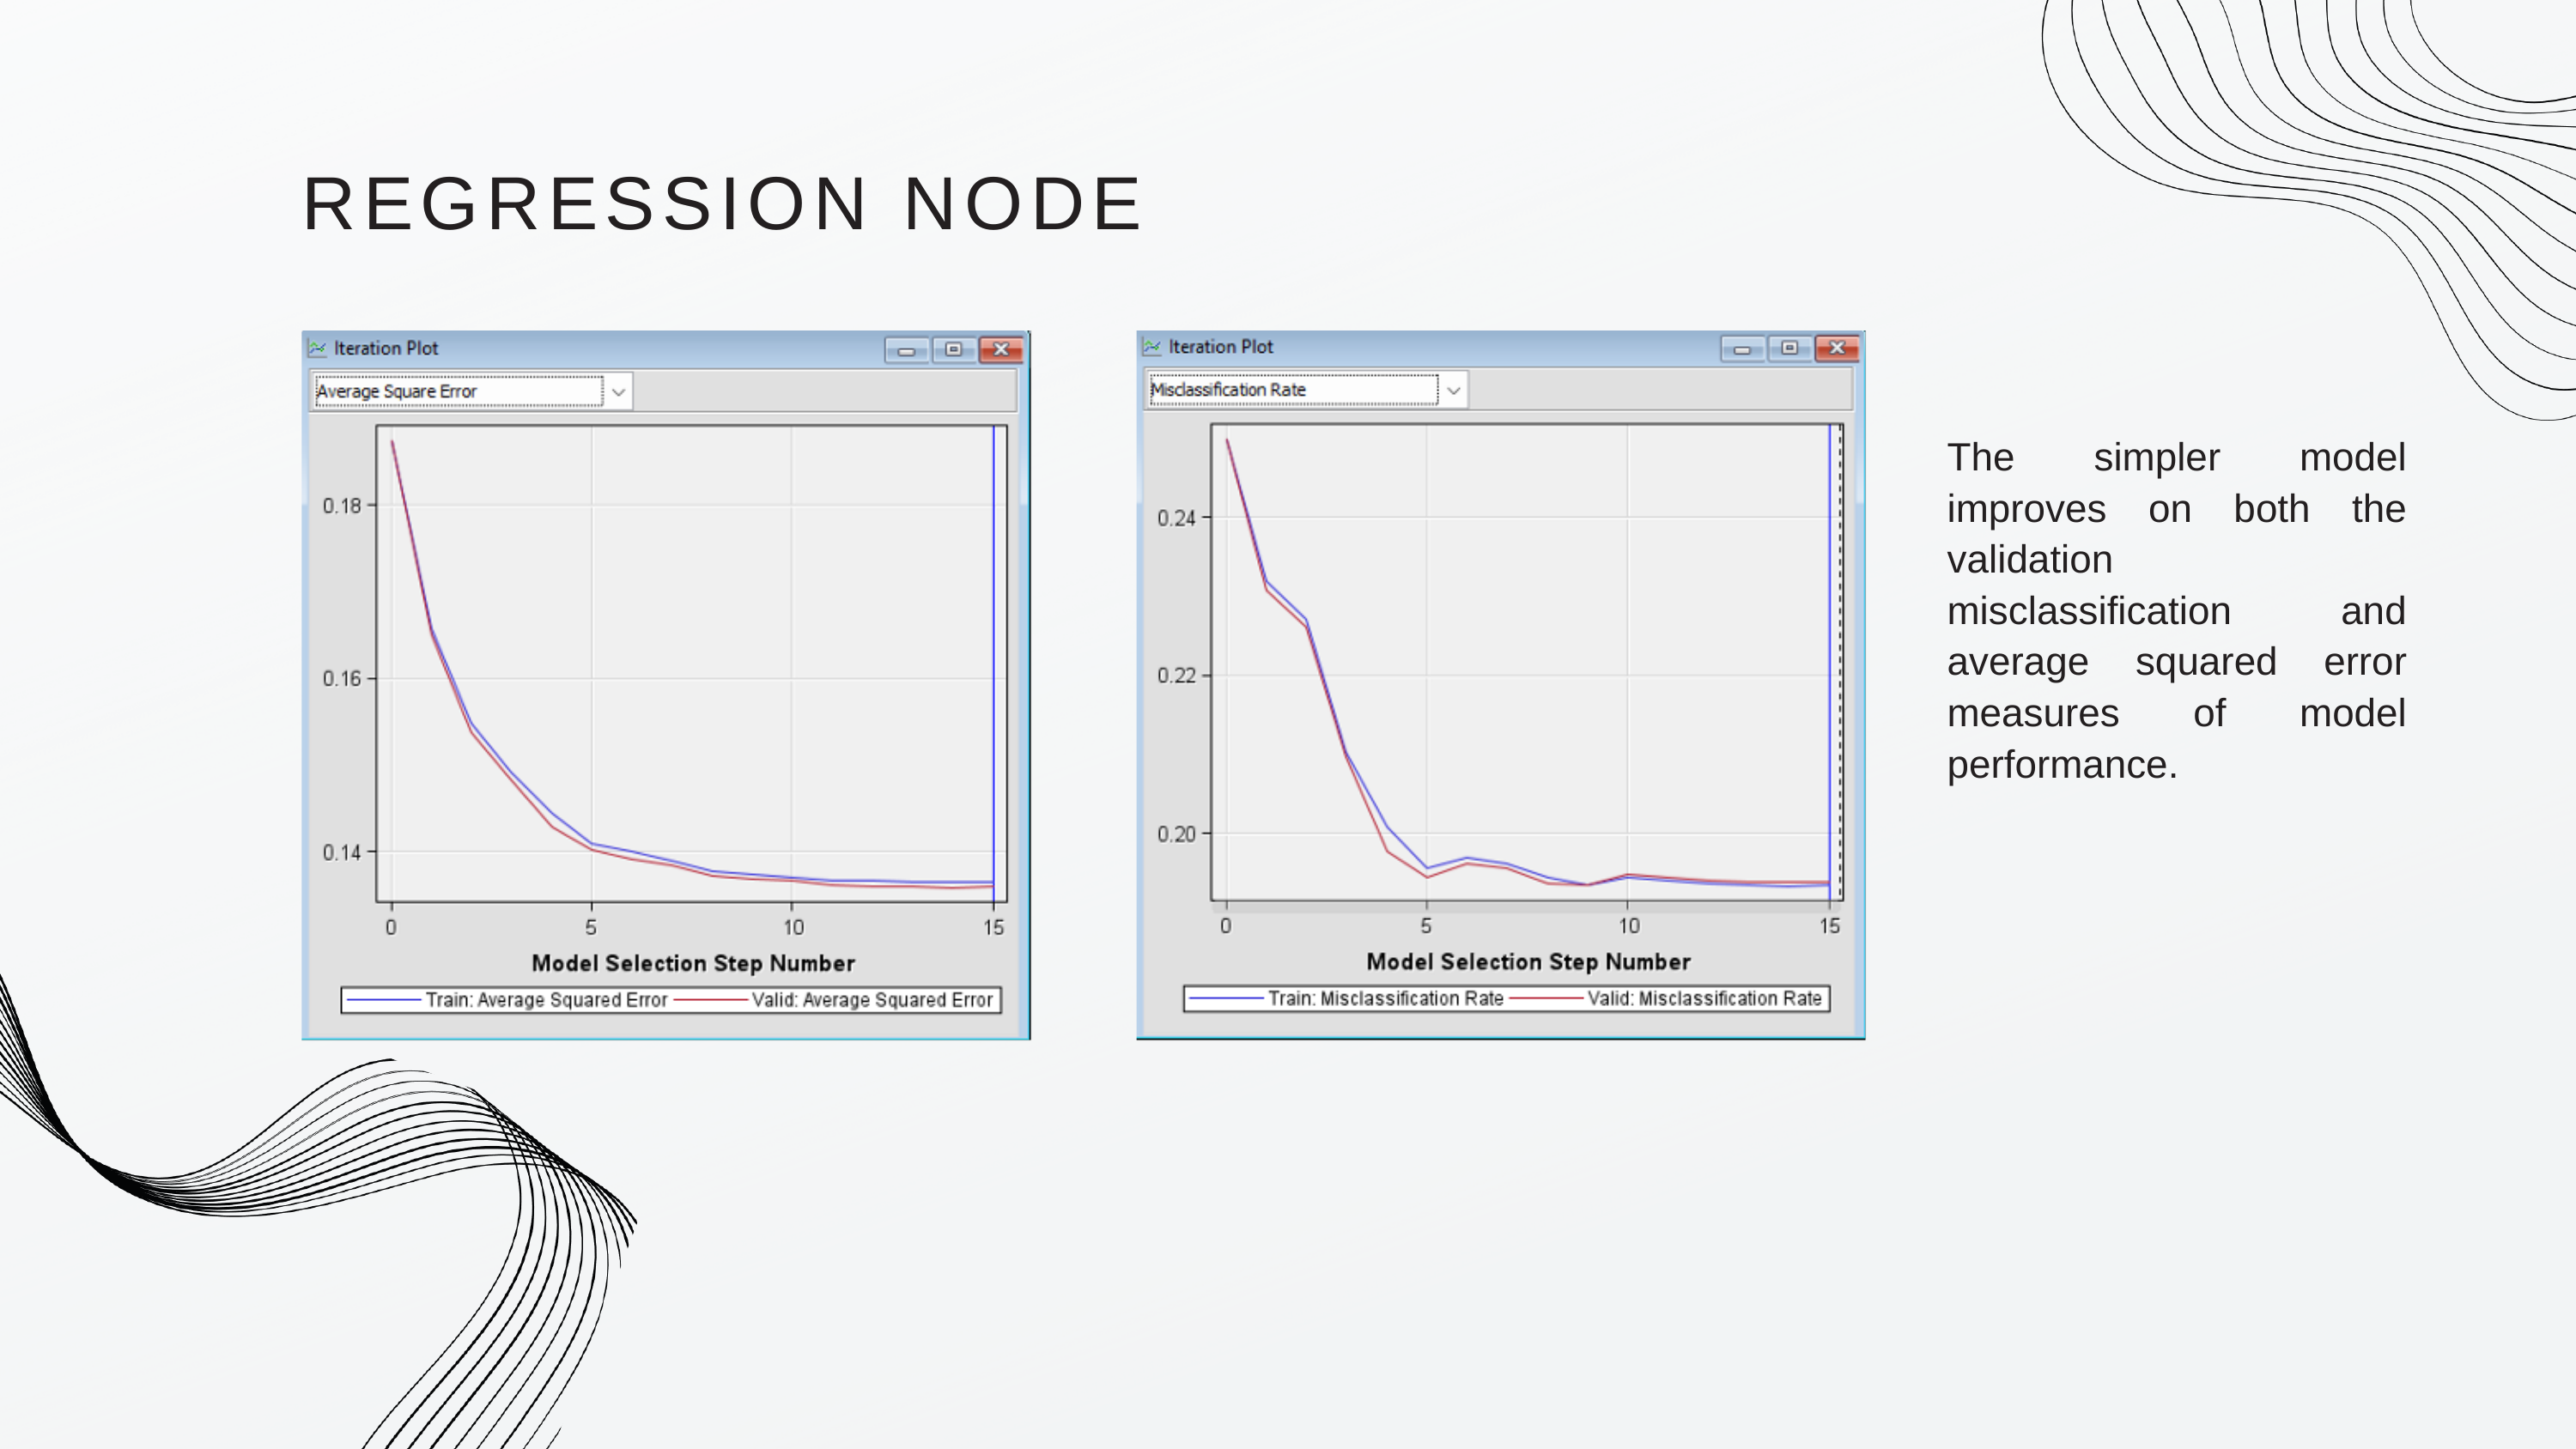

REGRESSION NODE

The simpler model improves on both the validation misclassification and average squared error measures of model performance.